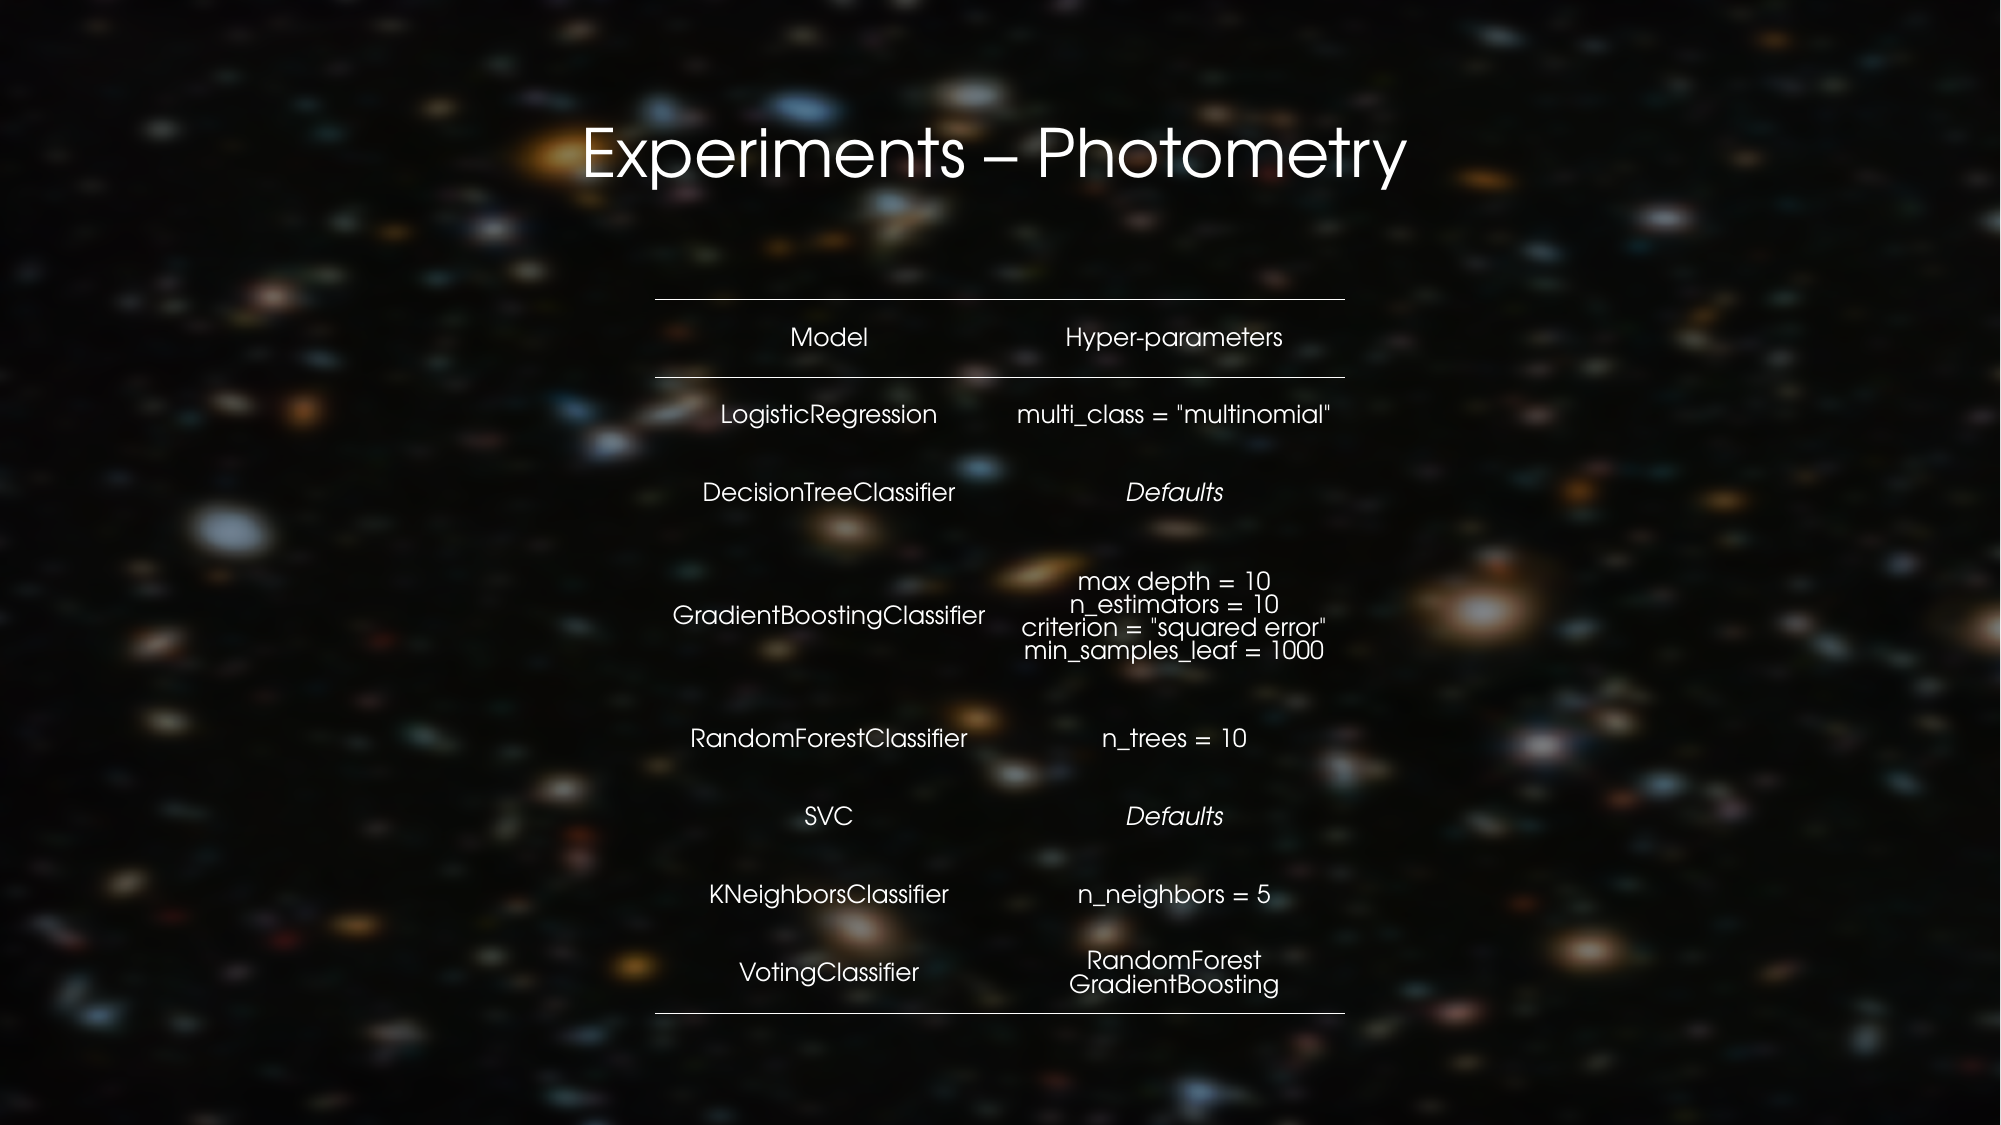

# Experiments – Photometry
| Model | Hyper-parameters |
| --- | --- |
| LogisticRegression | multi\_class = "multinomial" |
| DecisionTreeClassifier | Defaults |
| GradientBoostingClassifier | max depth = 10 n\_estimators = 10 criterion = "squared error" min\_samples\_leaf = 1000 |
| RandomForestClassifier | n\_trees = 10 |
| SVC | Defaults |
| KNeighborsClassifier | n\_neighbors = 5 |
| VotingClassifier | RandomForest GradientBoosting |